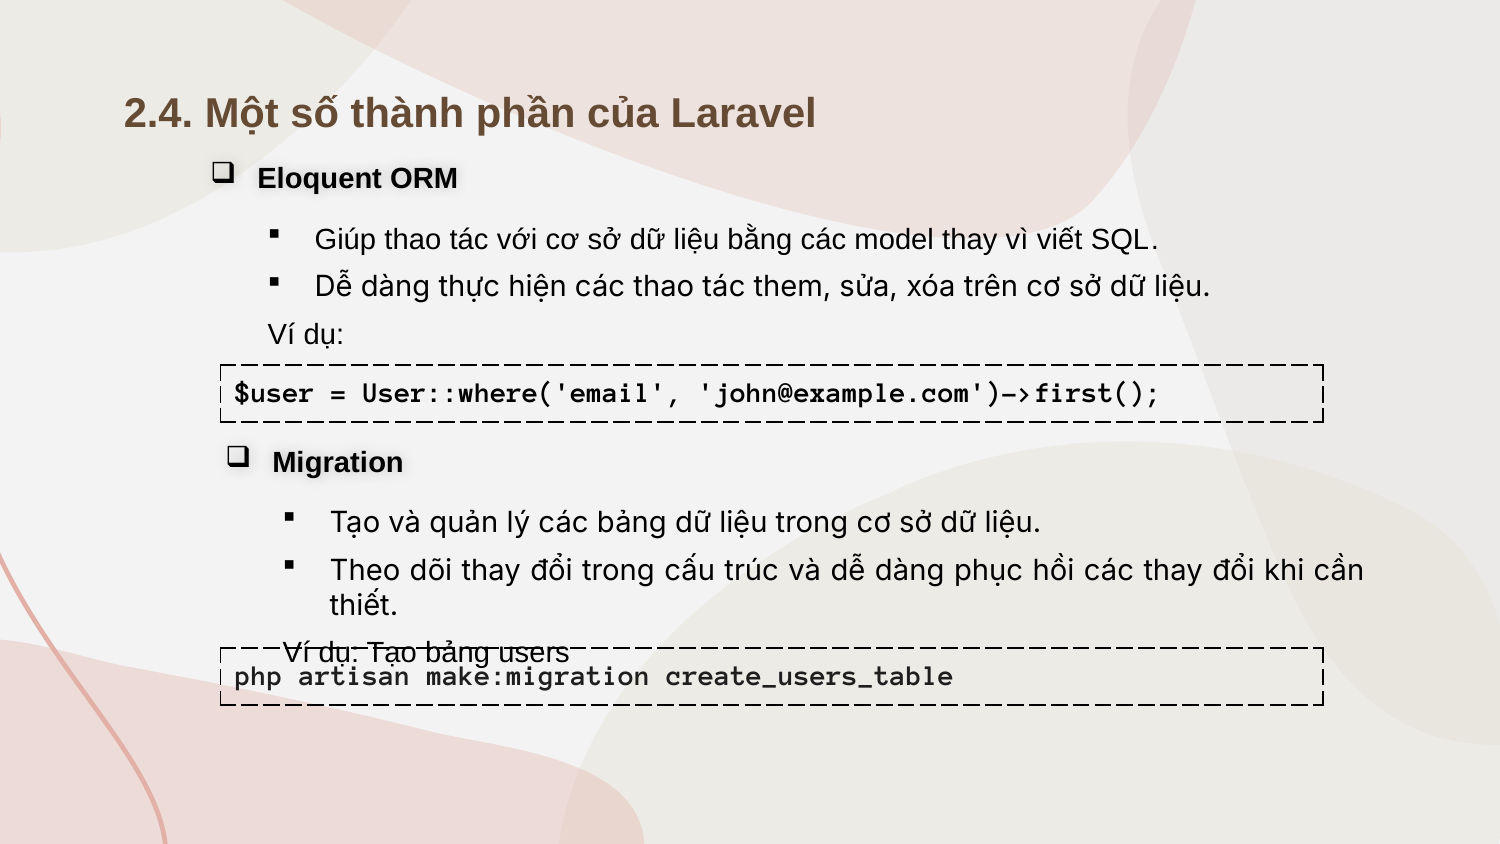

2.4. Một số thành phần của Laravel
Eloquent ORM
Giúp thao tác với cơ sở dữ liệu bằng các model thay vì viết SQL.
Dễ dàng thực hiện các thao tác them, sửa, xóa trên cơ sở dữ liệu.
Ví dụ:

| $user = User::where('email', 'john@example.com')->first(); |
| --- |
Migration
Tạo và quản lý các bảng dữ liệu trong cơ sở dữ liệu.
Theo dõi thay đổi trong cấu trúc và dễ dàng phục hồi các thay đổi khi cần thiết.
Ví dụ: Tạo bảng users

| php artisan make:migration create\_users\_table |
| --- |